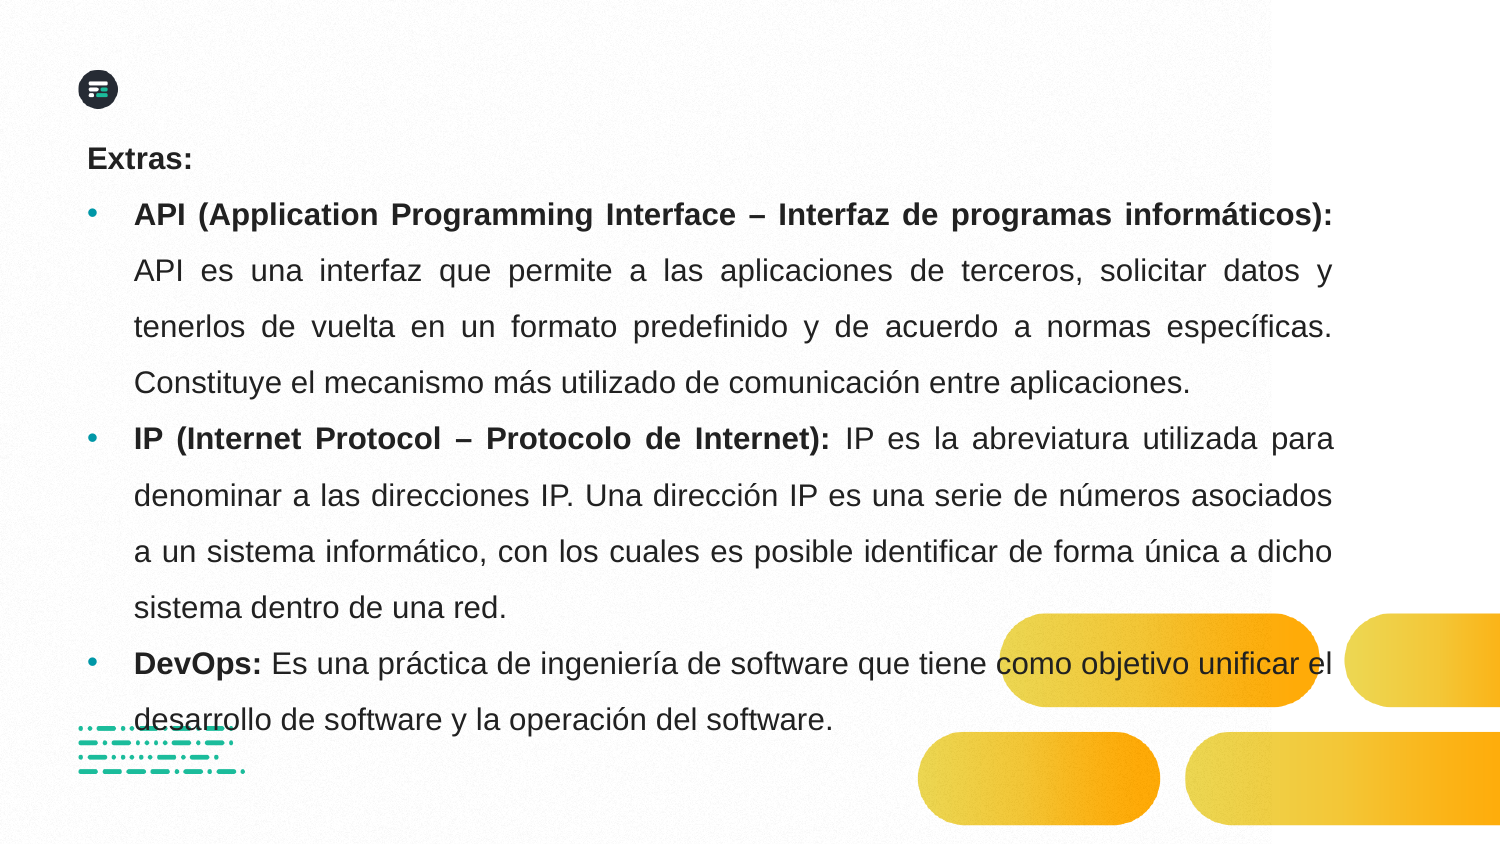

Extras:
API (Application Programming Interface – Interfaz de programas informáticos): API es una interfaz que permite a las aplicaciones de terceros, solicitar datos y tenerlos de vuelta en un formato predefinido y de acuerdo a normas específicas. Constituye el mecanismo más utilizado de comunicación entre aplicaciones.
IP (Internet Protocol – Protocolo de Internet): IP es la abreviatura utilizada para denominar a las direcciones IP. Una dirección IP es una serie de números asociados a un sistema informático, con los cuales es posible identificar de forma única a dicho sistema dentro de una red.
DevOps: Es una práctica de ingeniería de software que tiene como objetivo unificar el desarrollo de software y la operación del software.